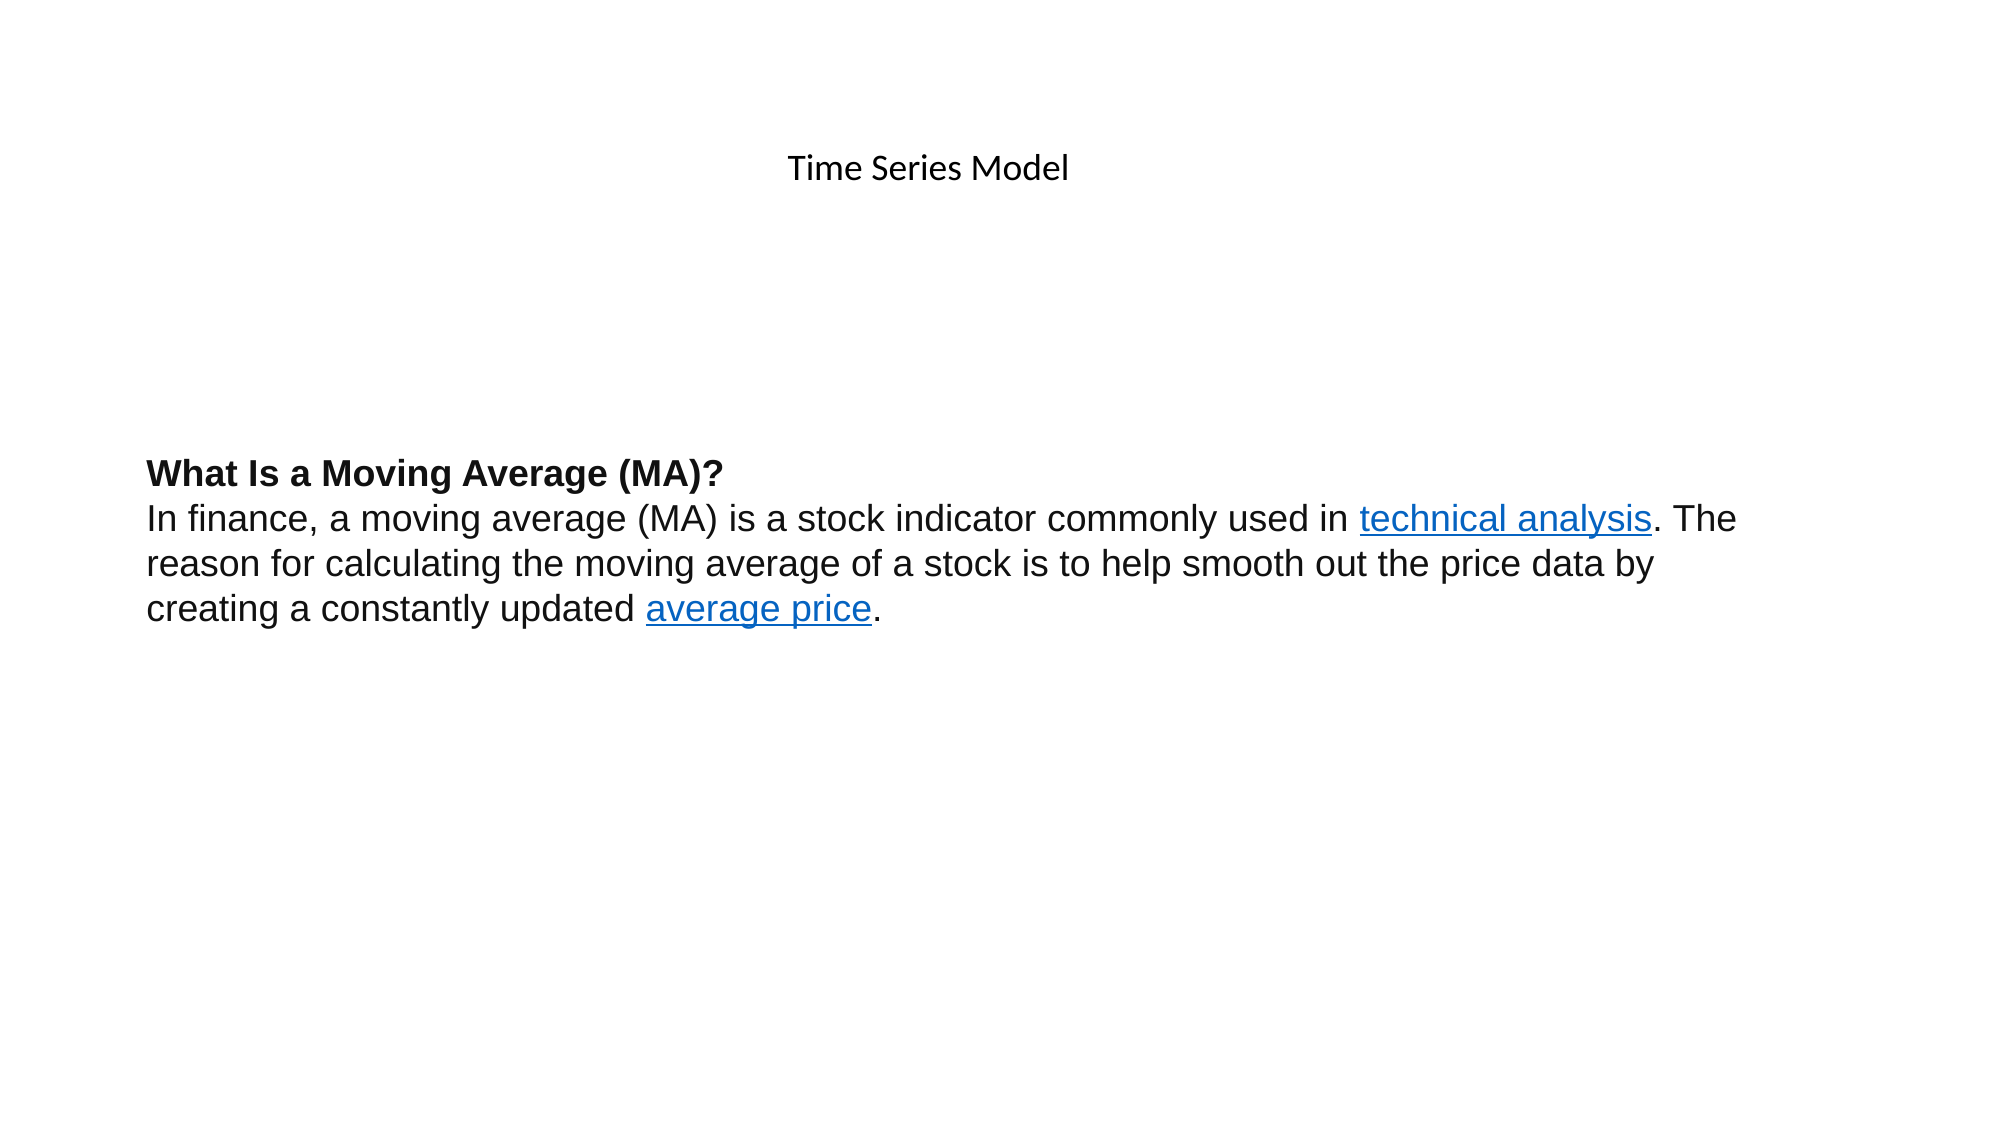

Time Series Model
What Is a Moving Average (MA)?
In finance, a moving average (MA) is a stock indicator commonly used in technical analysis. The reason for calculating the moving average of a stock is to help smooth out the price data by creating a constantly updated average price.